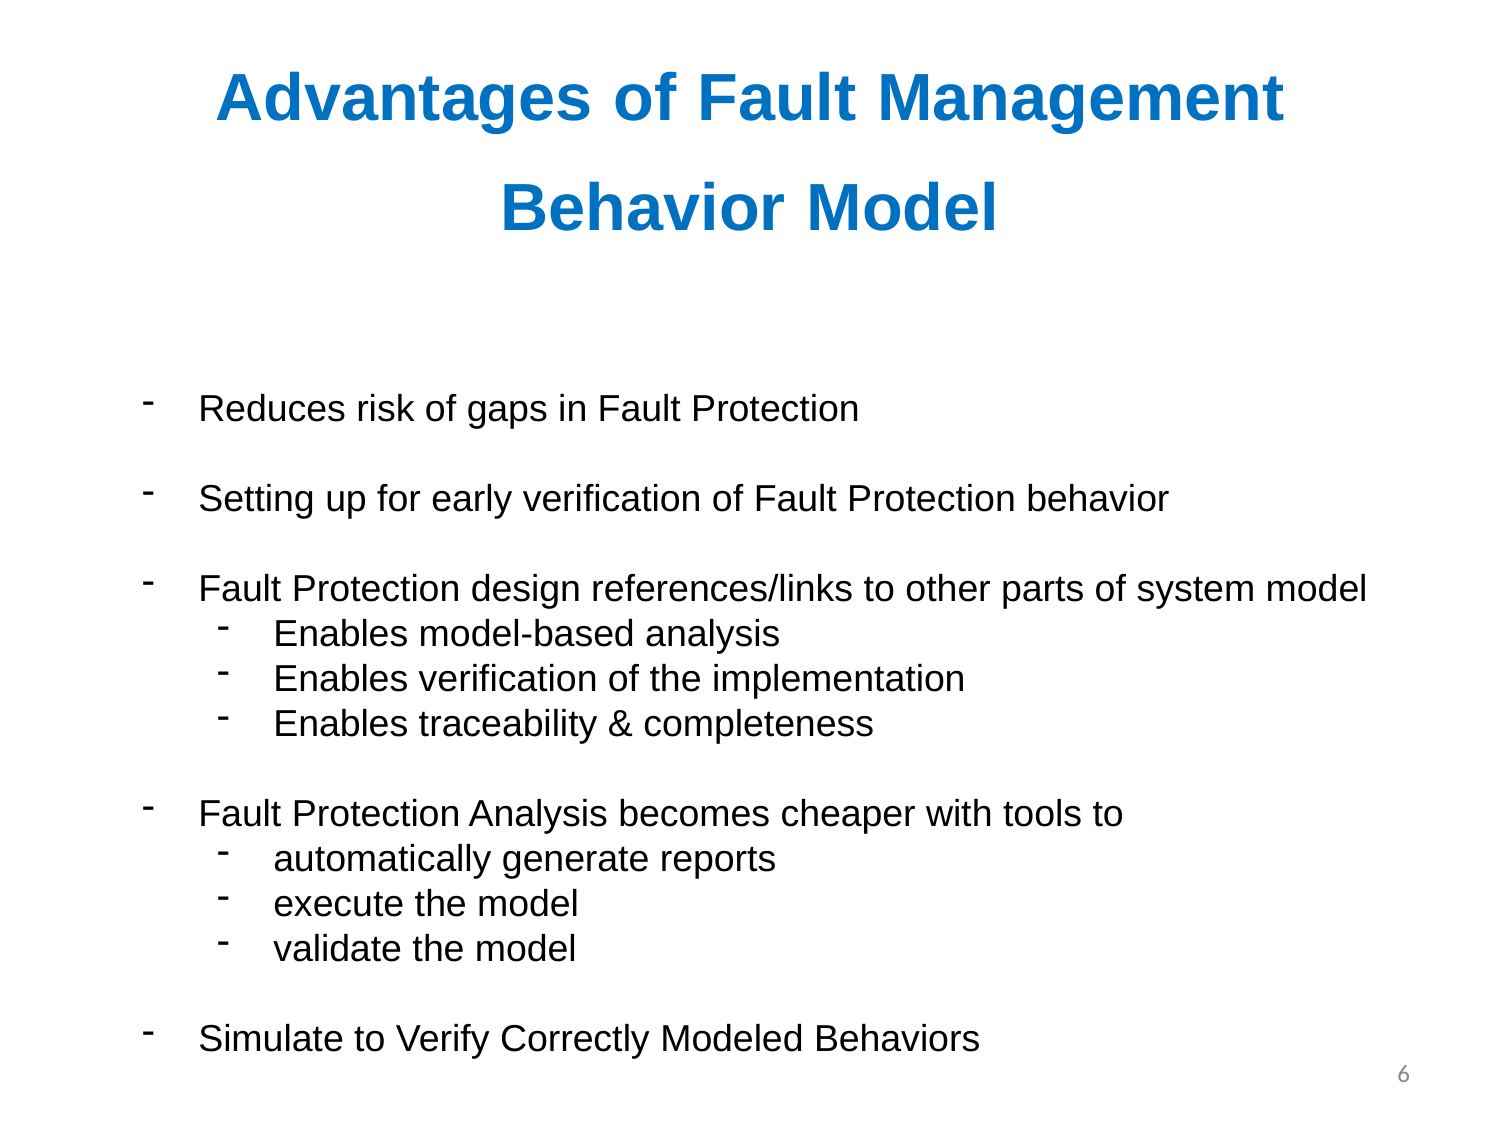

# Advantages of Fault Management Behavior Model
Reduces risk of gaps in Fault Protection

Setting up for early verification of Fault Protection behavior

Fault Protection design references/links to other parts of system model
Enables model-based analysis
Enables verification of the implementation
Enables traceability & completeness

Fault Protection Analysis becomes cheaper with tools to
automatically generate reports
execute the model
validate the model

Simulate to Verify Correctly Modeled Behaviors

36